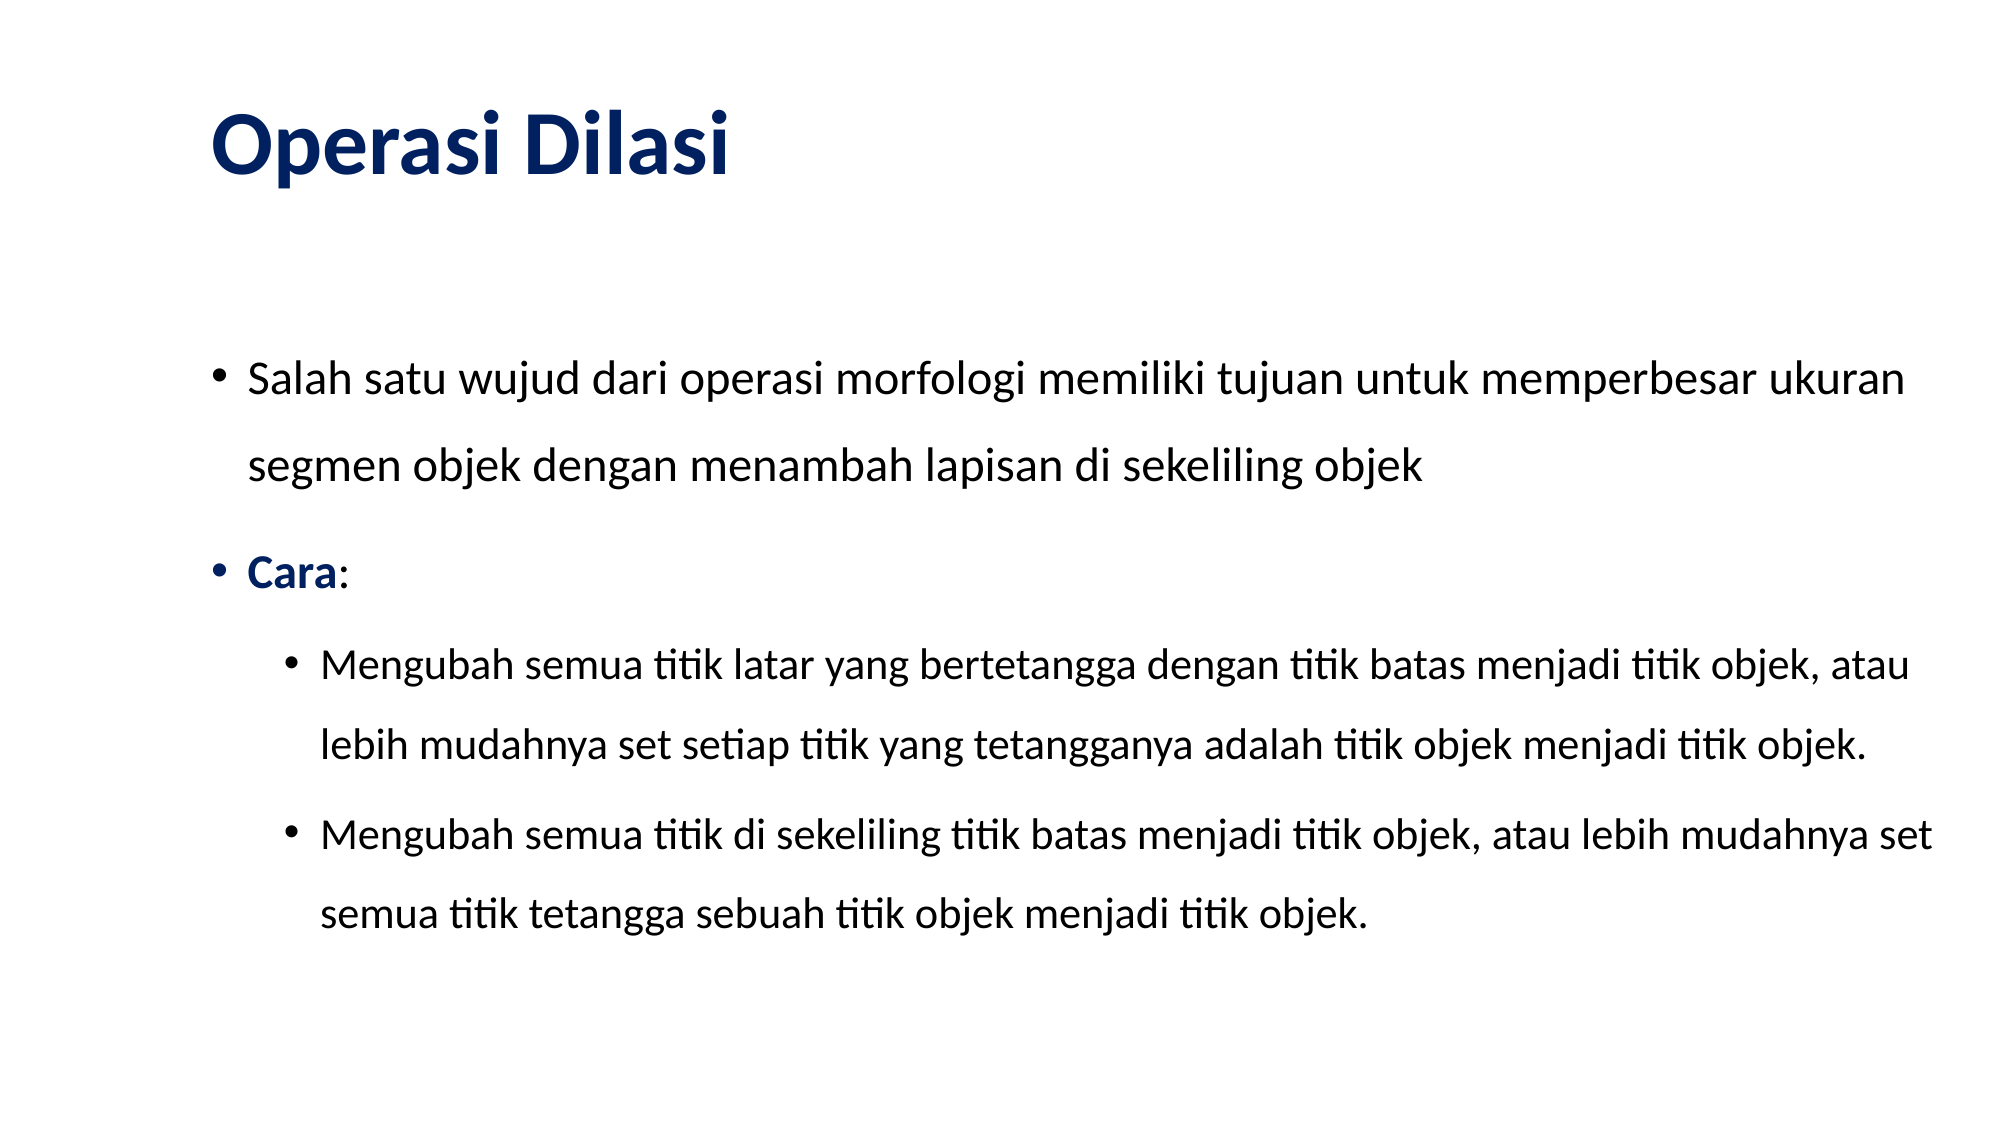

# Operasi Dilasi
Salah satu wujud dari operasi morfologi memiliki tujuan untuk memperbesar ukuran segmen objek dengan menambah lapisan di sekeliling objek
Cara:
Mengubah semua titik latar yang bertetangga dengan titik batas menjadi titik objek, atau lebih mudahnya set setiap titik yang tetangganya adalah titik objek menjadi titik objek.
Mengubah semua titik di sekeliling titik batas menjadi titik objek, atau lebih mudahnya set semua titik tetangga sebuah titik objek menjadi titik objek.